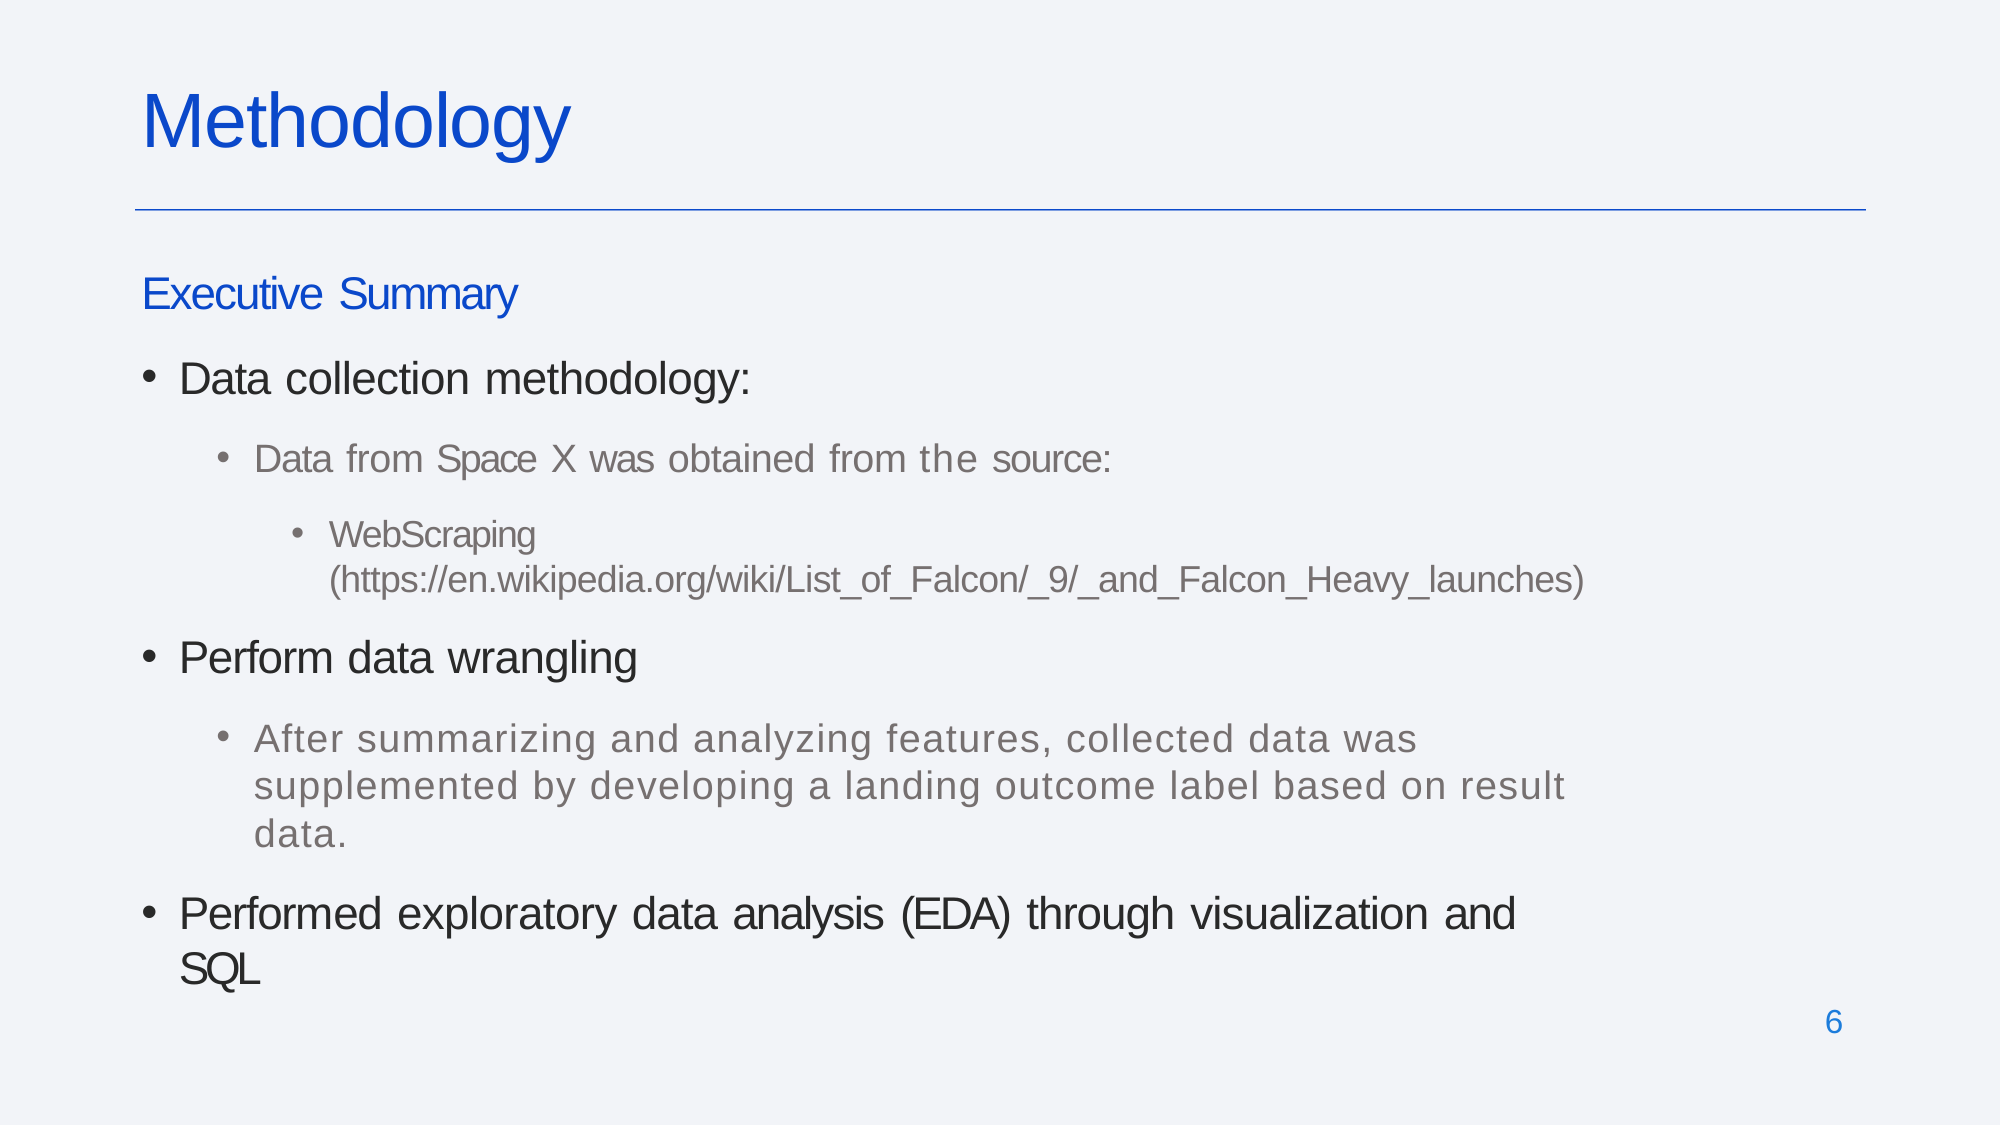

# Methodology
Executive Summary
Data collection methodology:
Data from Space X was obtained from the source:
WebScraping  (https://en.wikipedia.org/wiki/List_of_Falcon/_9/_and_Falcon_Heavy_launches)
Perform data wrangling
After summarizing and analyzing features, collected data was supplemented by developing a landing outcome label based on result data.
Performed exploratory data analysis (EDA) through visualization and SQL
6